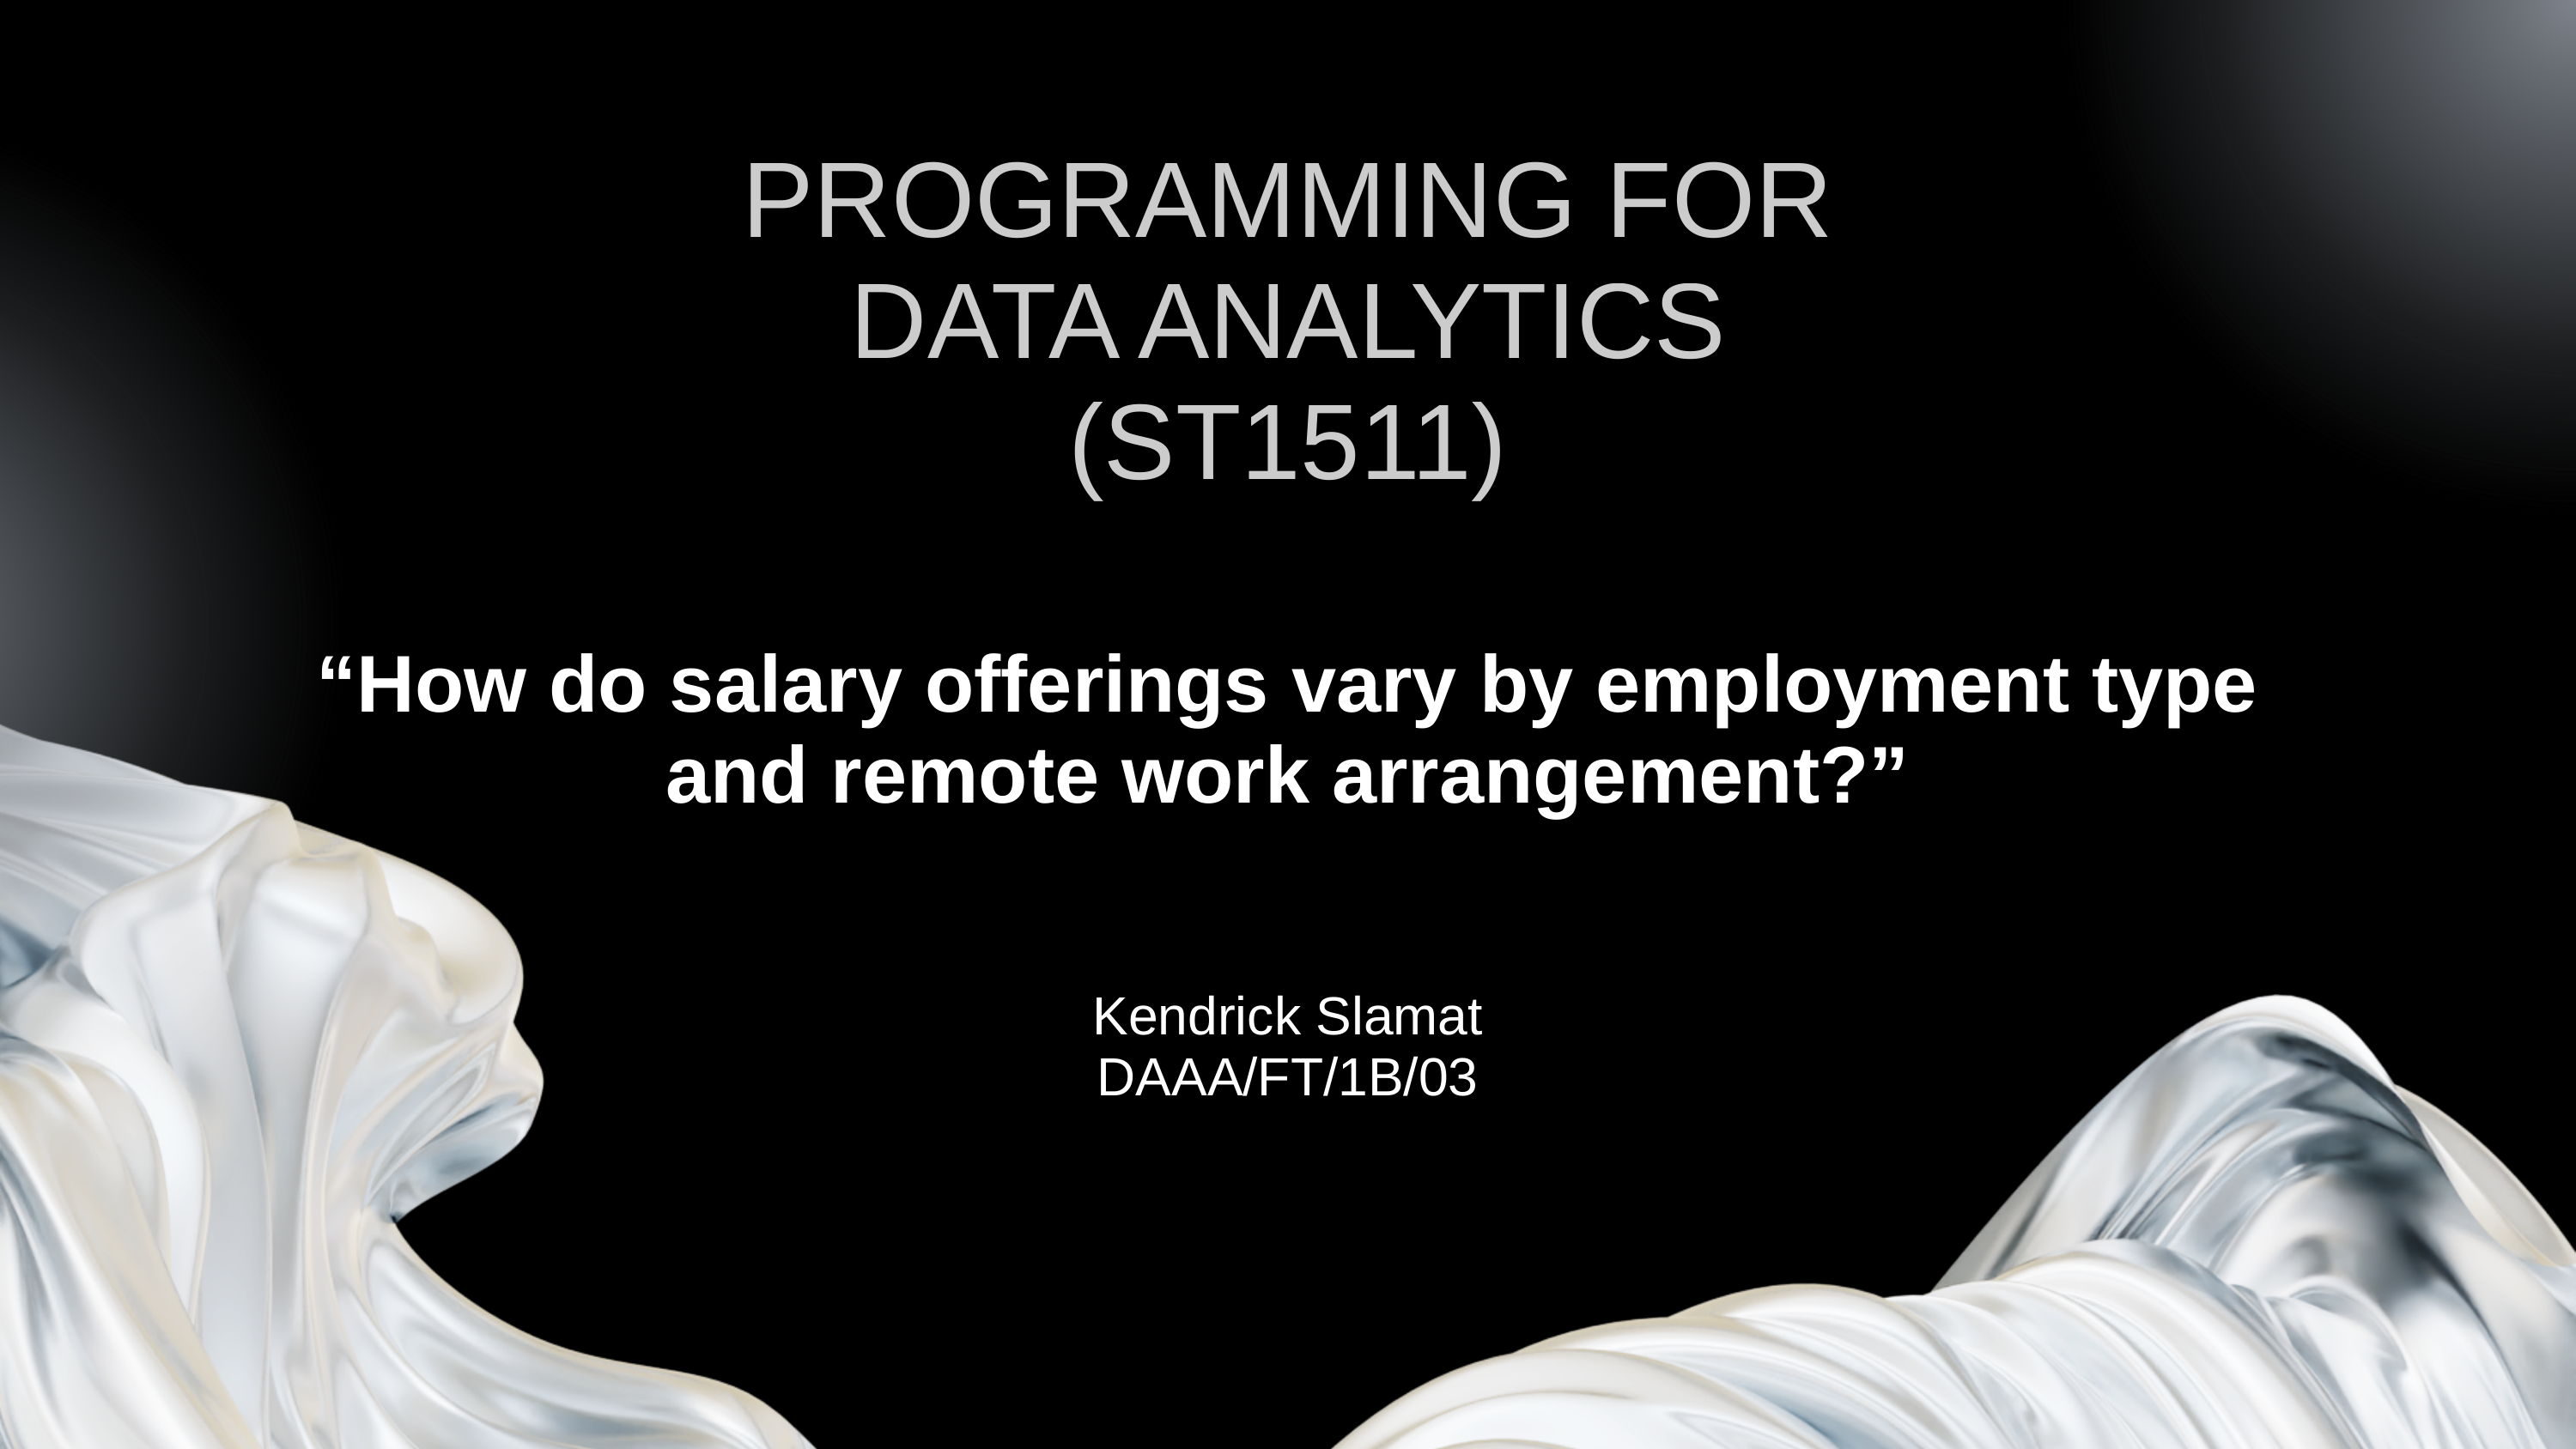

PROGRAMMING FOR DATA ANALYTICS
(ST1511)
“How do salary offerings vary by employment type and remote work arrangement?”

Kendrick Slamat
DAAA/FT/1B/03